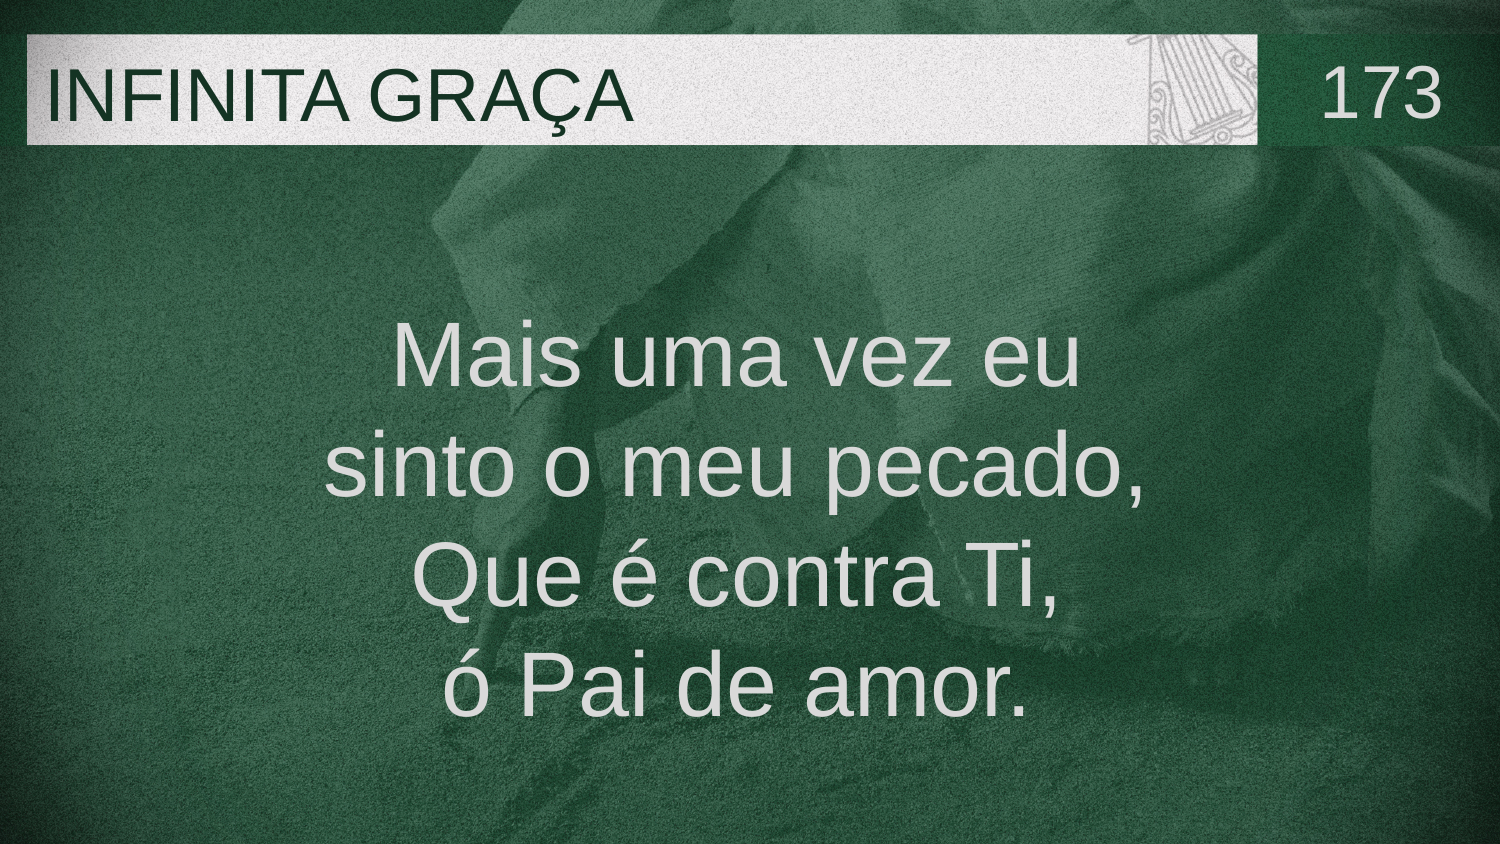

# INFINITA GRAÇA
173
Mais uma vez eu
sinto o meu pecado,
Que é contra Ti,
ó Pai de amor.